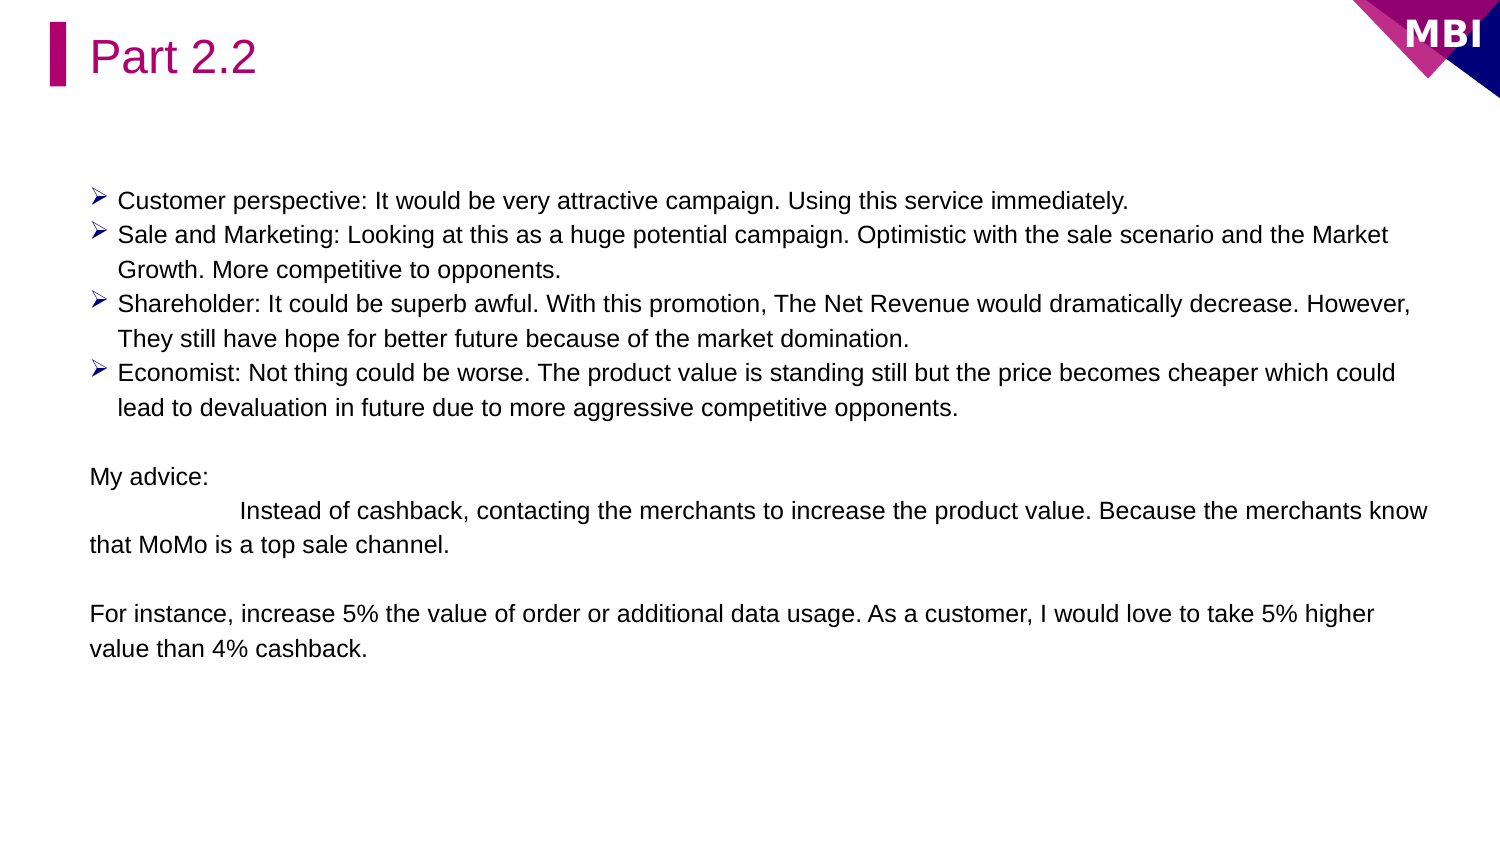

Part 2.2
Customer perspective: It would be very attractive campaign. Using this service immediately.
Sale and Marketing: Looking at this as a huge potential campaign. Optimistic with the sale scenario and the Market Growth. More competitive to opponents.
Shareholder: It could be superb awful. With this promotion, The Net Revenue would dramatically decrease. However, They still have hope for better future because of the market domination.
Economist: Not thing could be worse. The product value is standing still but the price becomes cheaper which could lead to devaluation in future due to more aggressive competitive opponents.

My advice:
	Instead of cashback, contacting the merchants to increase the product value. Because the merchants know that MoMo is a top sale channel.

For instance, increase 5% the value of order or additional data usage. As a customer, I would love to take 5% higher value than 4% cashback.

#